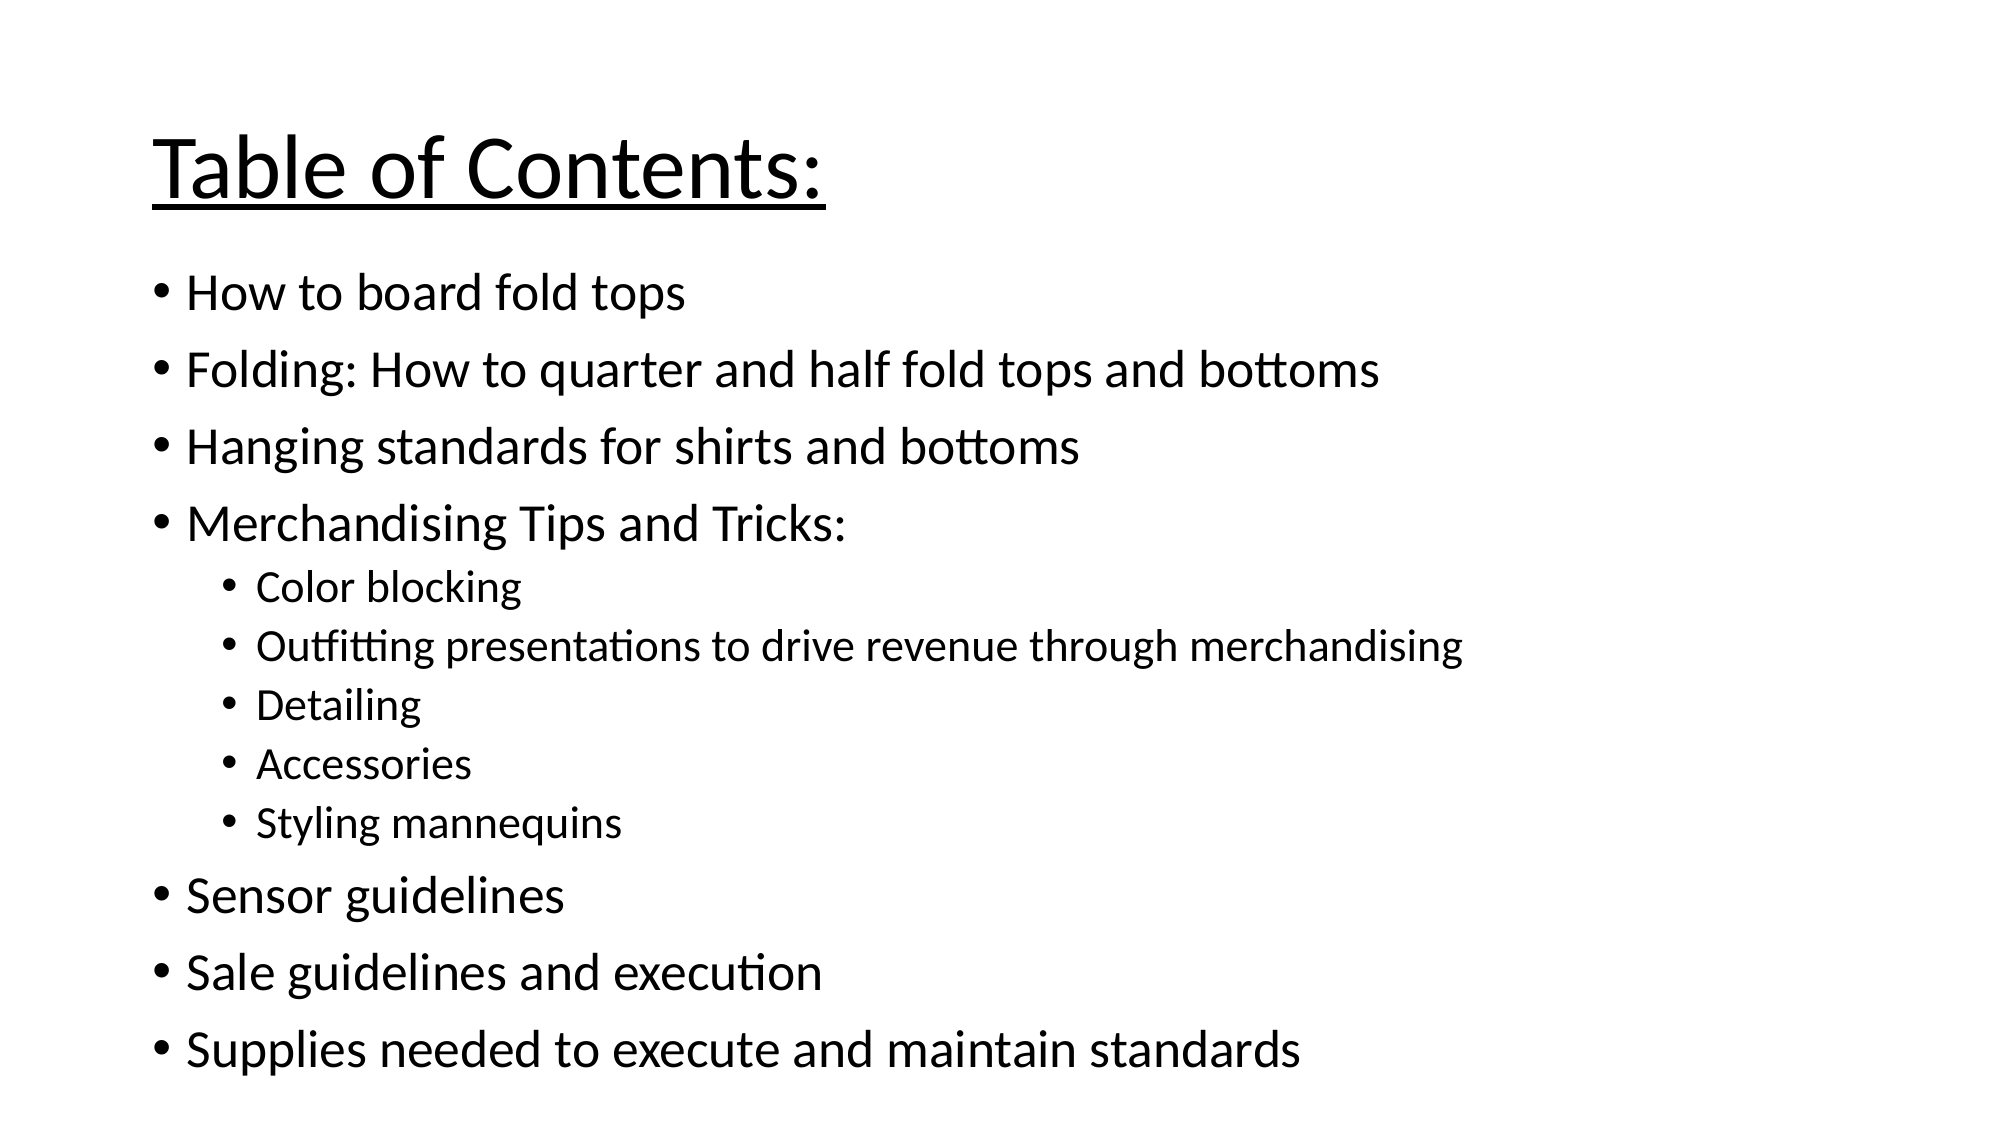

# Table of Contents:
How to board fold tops
Folding: How to quarter and half fold tops and bottoms
Hanging standards for shirts and bottoms
Merchandising Tips and Tricks:
Color blocking
Outfitting presentations to drive revenue through merchandising
Detailing
Accessories
Styling mannequins
Sensor guidelines
Sale guidelines and execution
Supplies needed to execute and maintain standards